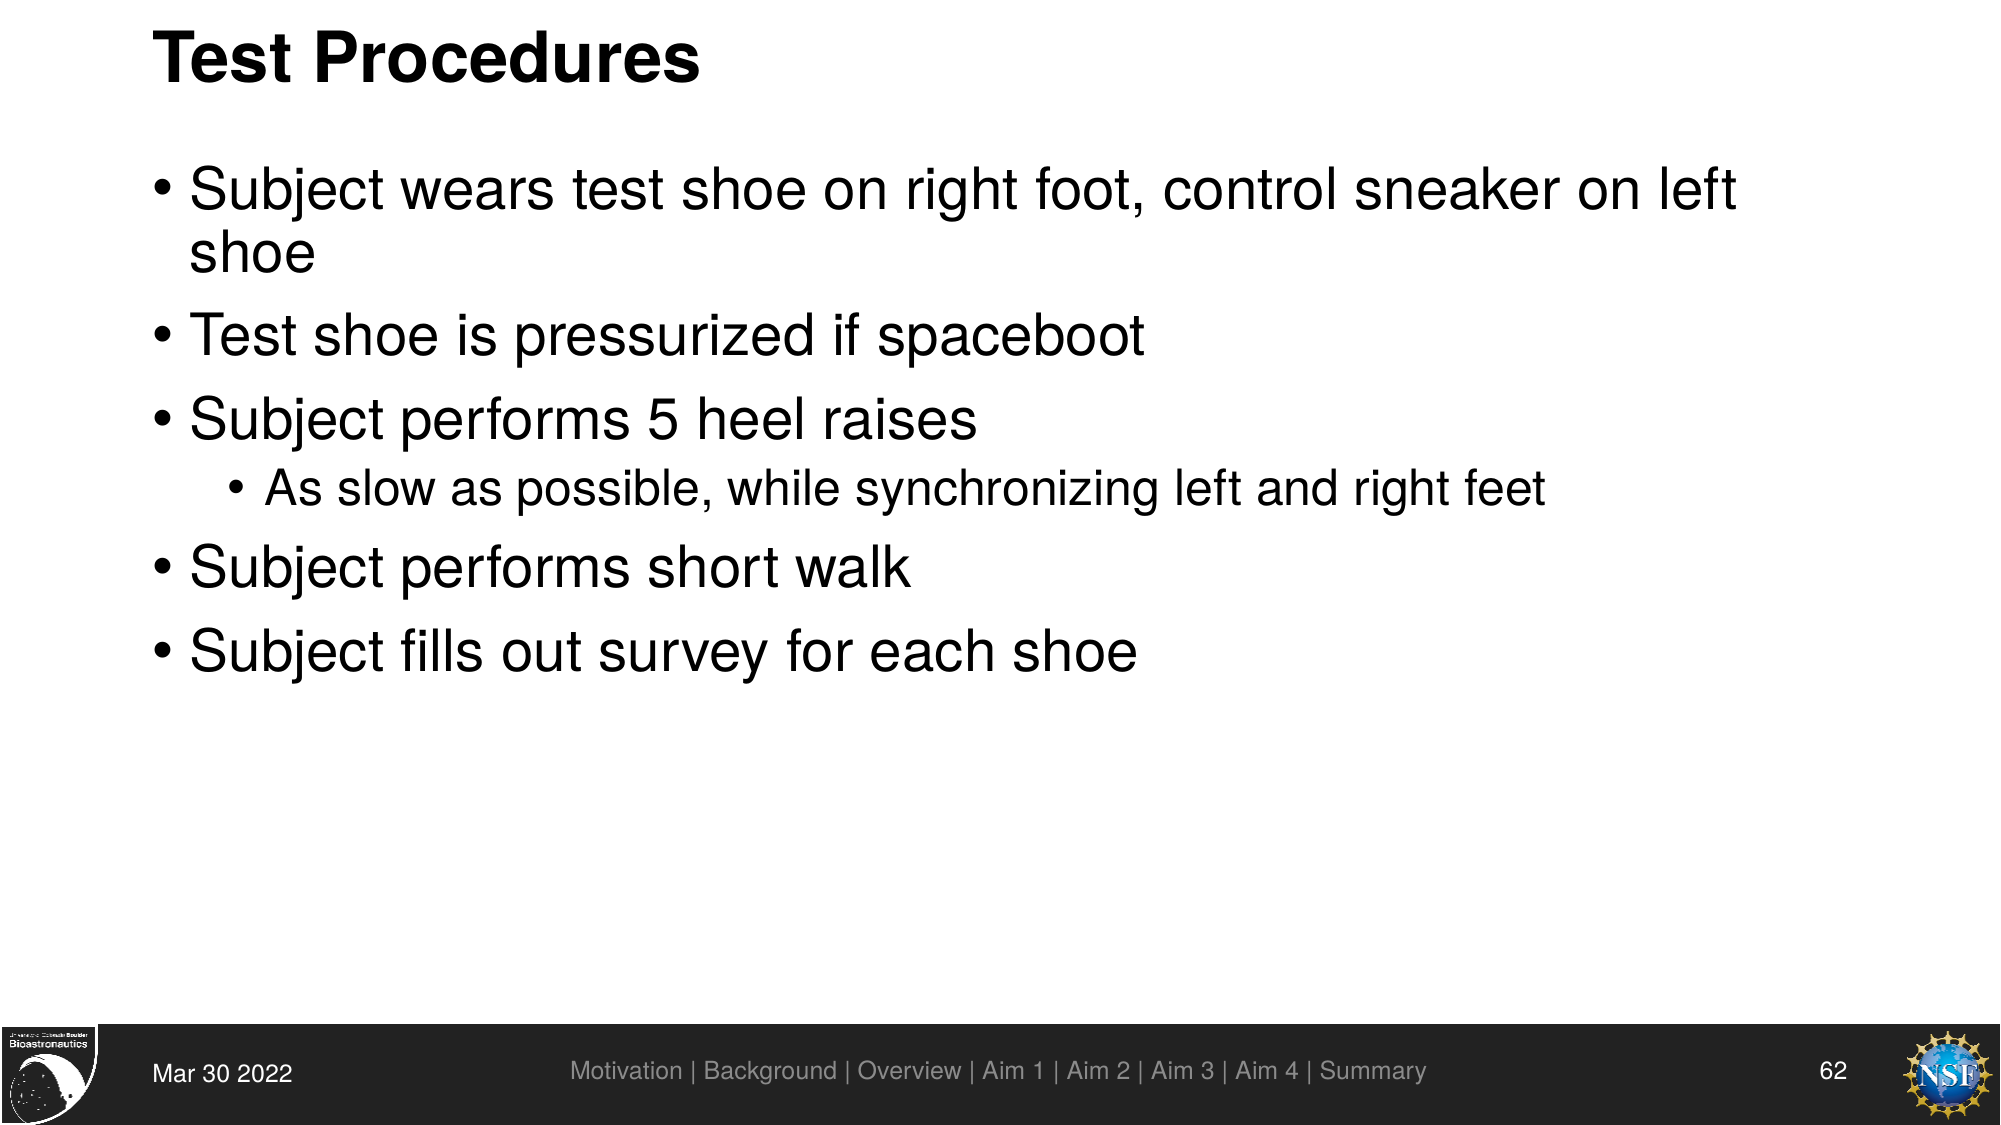

# Test Procedures
Subject wears test shoe on right foot, control sneaker on left shoe
Test shoe is pressurized if spaceboot
Subject performs 5 heel raises
As slow as possible, while synchronizing left and right feet
Subject performs short walk
Subject fills out survey for each shoe
Motivation | Background | Overview | Aim 1 | Aim 2 | Aim 3 | Aim 4 | Summary
Mar 30 2022
62